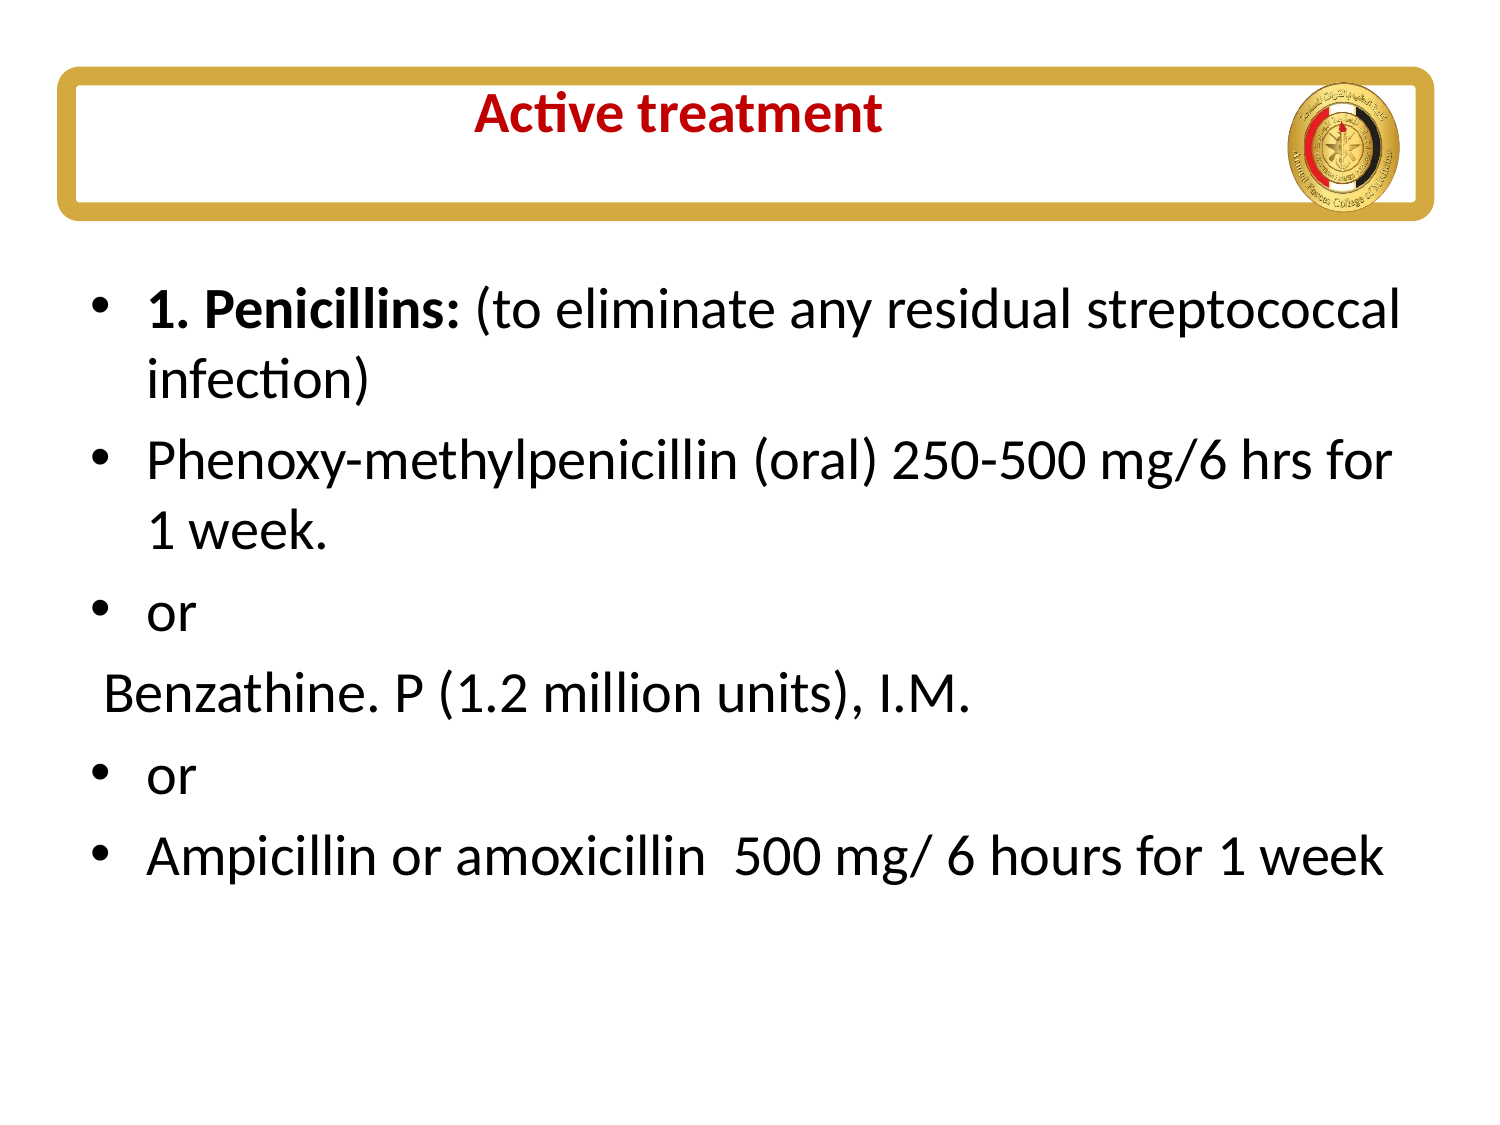

# Active treatment
1. Penicillins: (to eliminate any residual streptococcal infection)
Phenoxy-methylpenicillin (oral) 250-500 mg/6 hrs for 1 week.
or
 Benzathine. P (1.2 million units), I.M.
or
Ampicillin or amoxicillin  500 mg/ 6 hours for 1 week